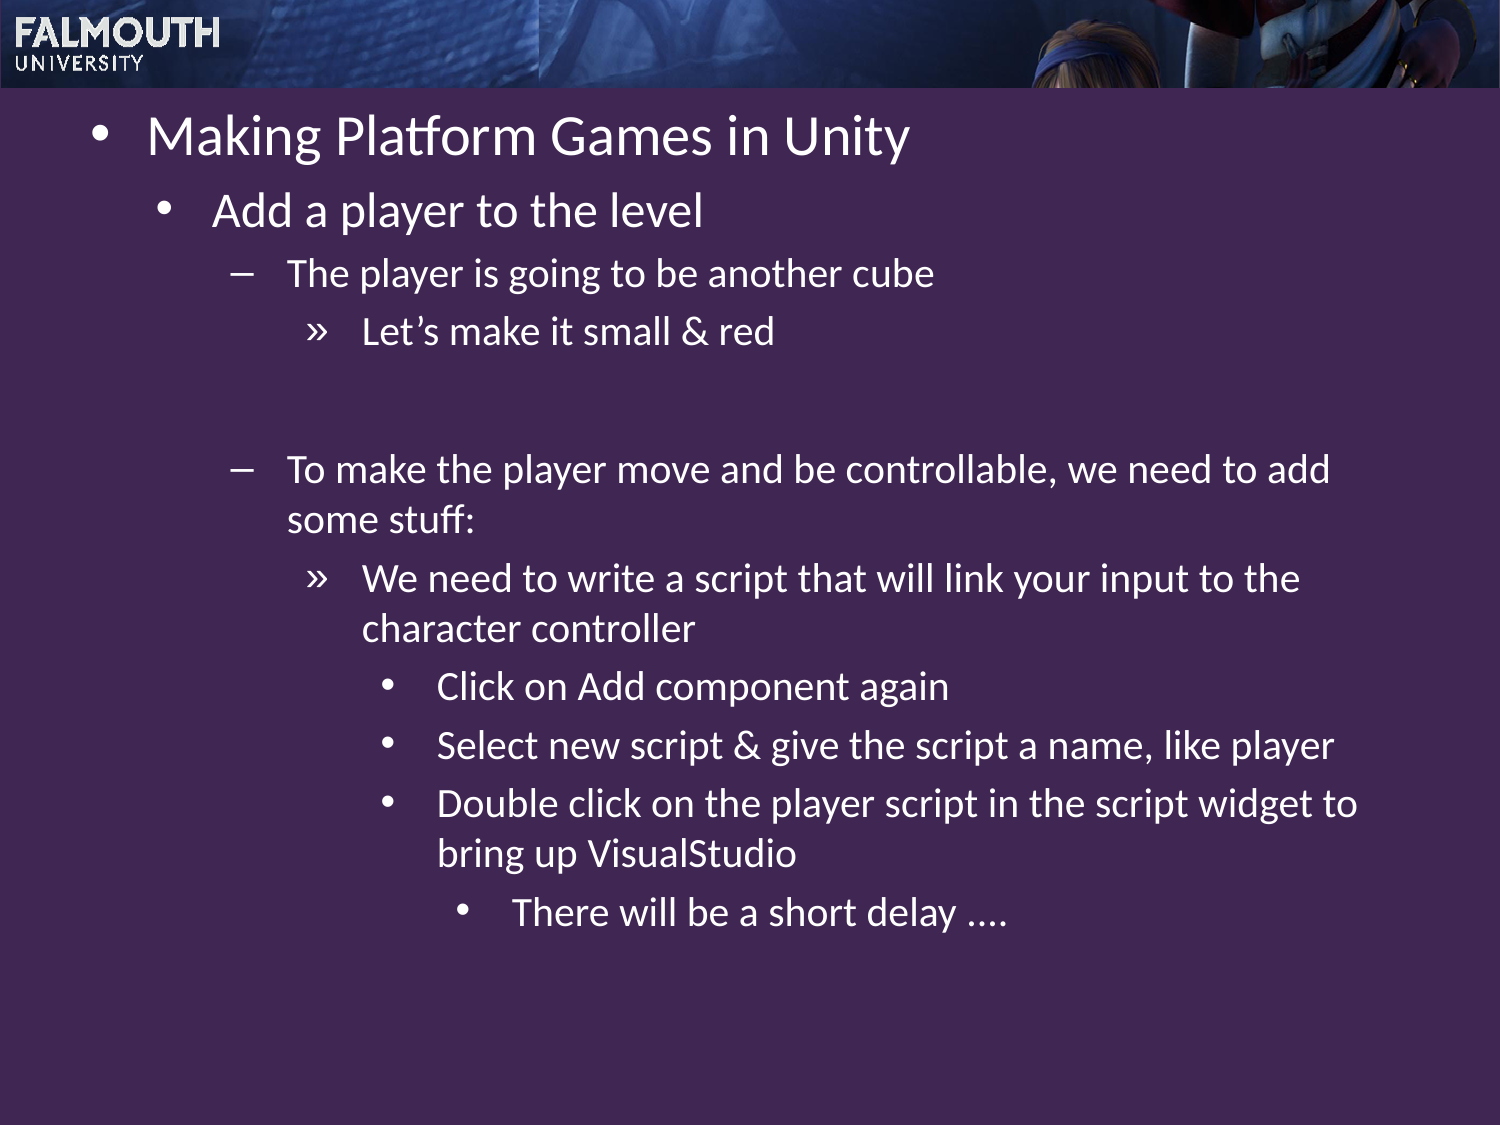

Making Platform Games in Unity
Add a player to the level
The player is going to be another cube
Let’s make it small & red

To make the player move and be controllable, we need to add some stuff:
We need to write a script that will link your input to the character controller
Click on Add component again
Select new script & give the script a name, like player
Double click on the player script in the script widget to bring up VisualStudio
There will be a short delay ....